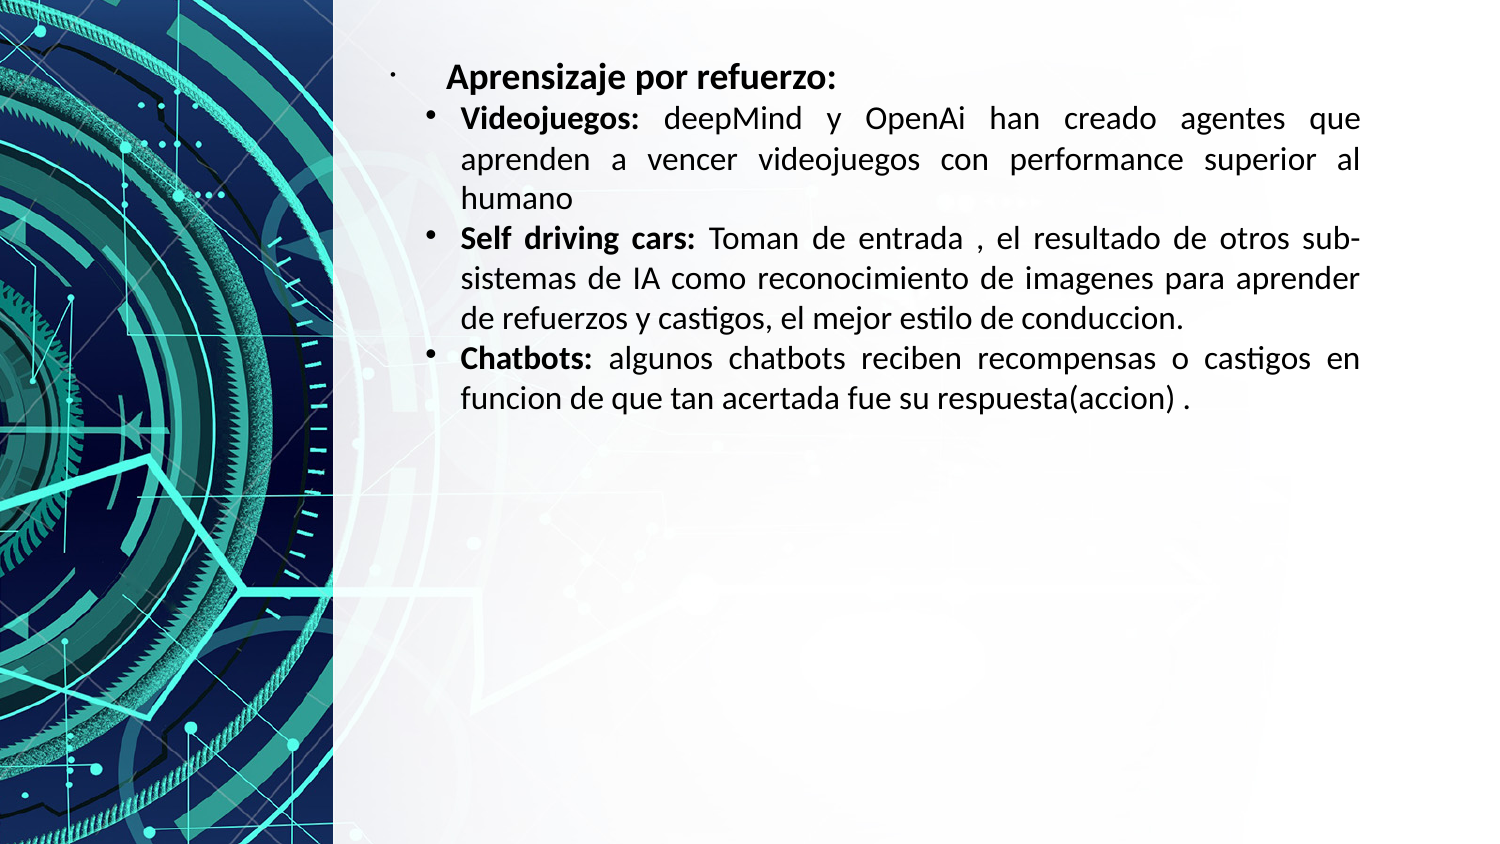

Aprensizaje por refuerzo:
Videojuegos: deepMind y OpenAi han creado agentes que aprenden a vencer videojuegos con performance superior al humano
Self driving cars: Toman de entrada , el resultado de otros sub-sistemas de IA como reconocimiento de imagenes para aprender de refuerzos y castigos, el mejor estilo de conduccion.
Chatbots: algunos chatbots reciben recompensas o castigos en funcion de que tan acertada fue su respuesta(accion) .